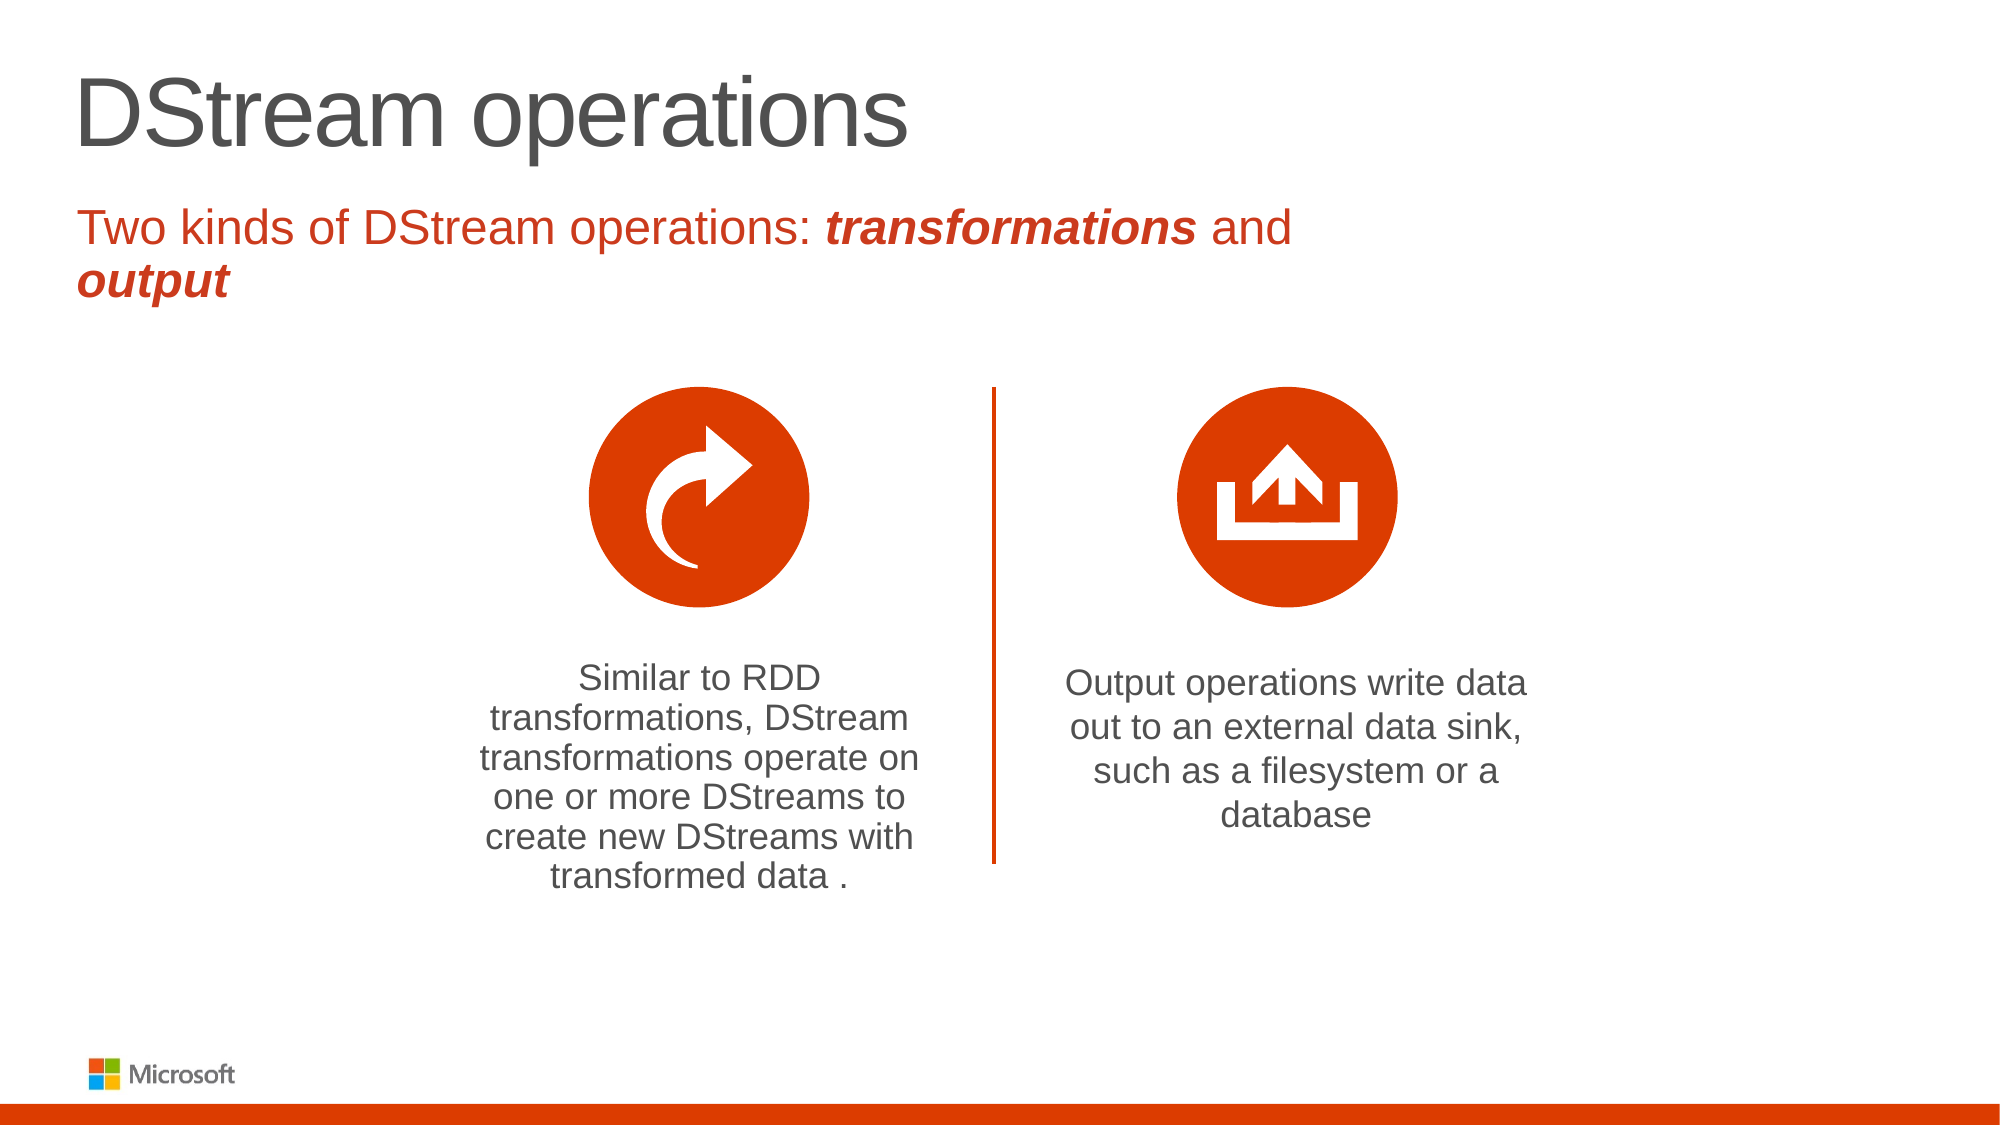

# DStream operations
Two kinds of DStream operations: transformations and output

Similar to RDD transformations, DStream transformations operate on one or more DStreams to create new DStreams with transformed data .

Output operations write data out to an external data sink, such as a filesystem or a database